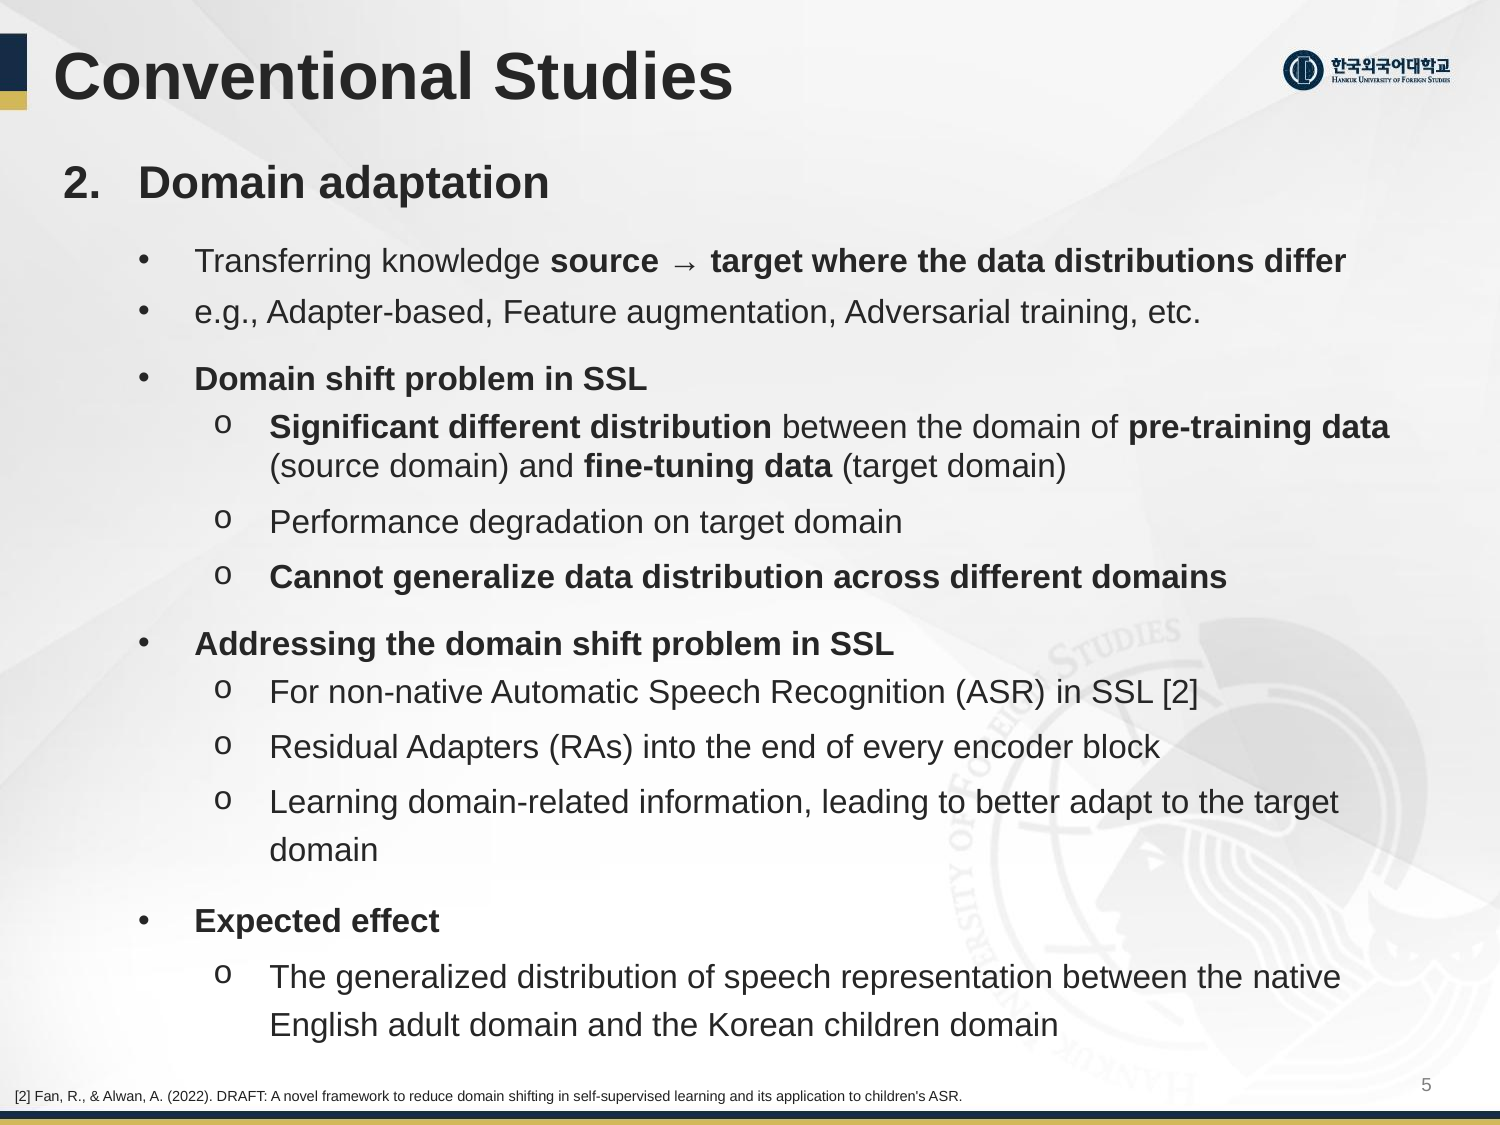

# Conventional Studies

Domain adaptation
Transferring knowledge source → target where the data distributions differ
e.g., Adapter-based, Feature augmentation, Adversarial training, etc.
Domain shift problem in SSL
Significant different distribution between the domain of pre-training data (source domain) and fine-tuning data (target domain)
Performance degradation on target domain
Cannot generalize data distribution across different domains
Addressing the domain shift problem in SSL
For non-native Automatic Speech Recognition (ASR) in SSL [2]
Residual Adapters (RAs) into the end of every encoder block
Learning domain-related information, leading to better adapt to the target domain
Expected effect
The generalized distribution of speech representation between the native English adult domain and the Korean children domain

5
[2] Fan, R., & Alwan, A. (2022). DRAFT: A novel framework to reduce domain shifting in self-supervised learning and its application to children's ASR.